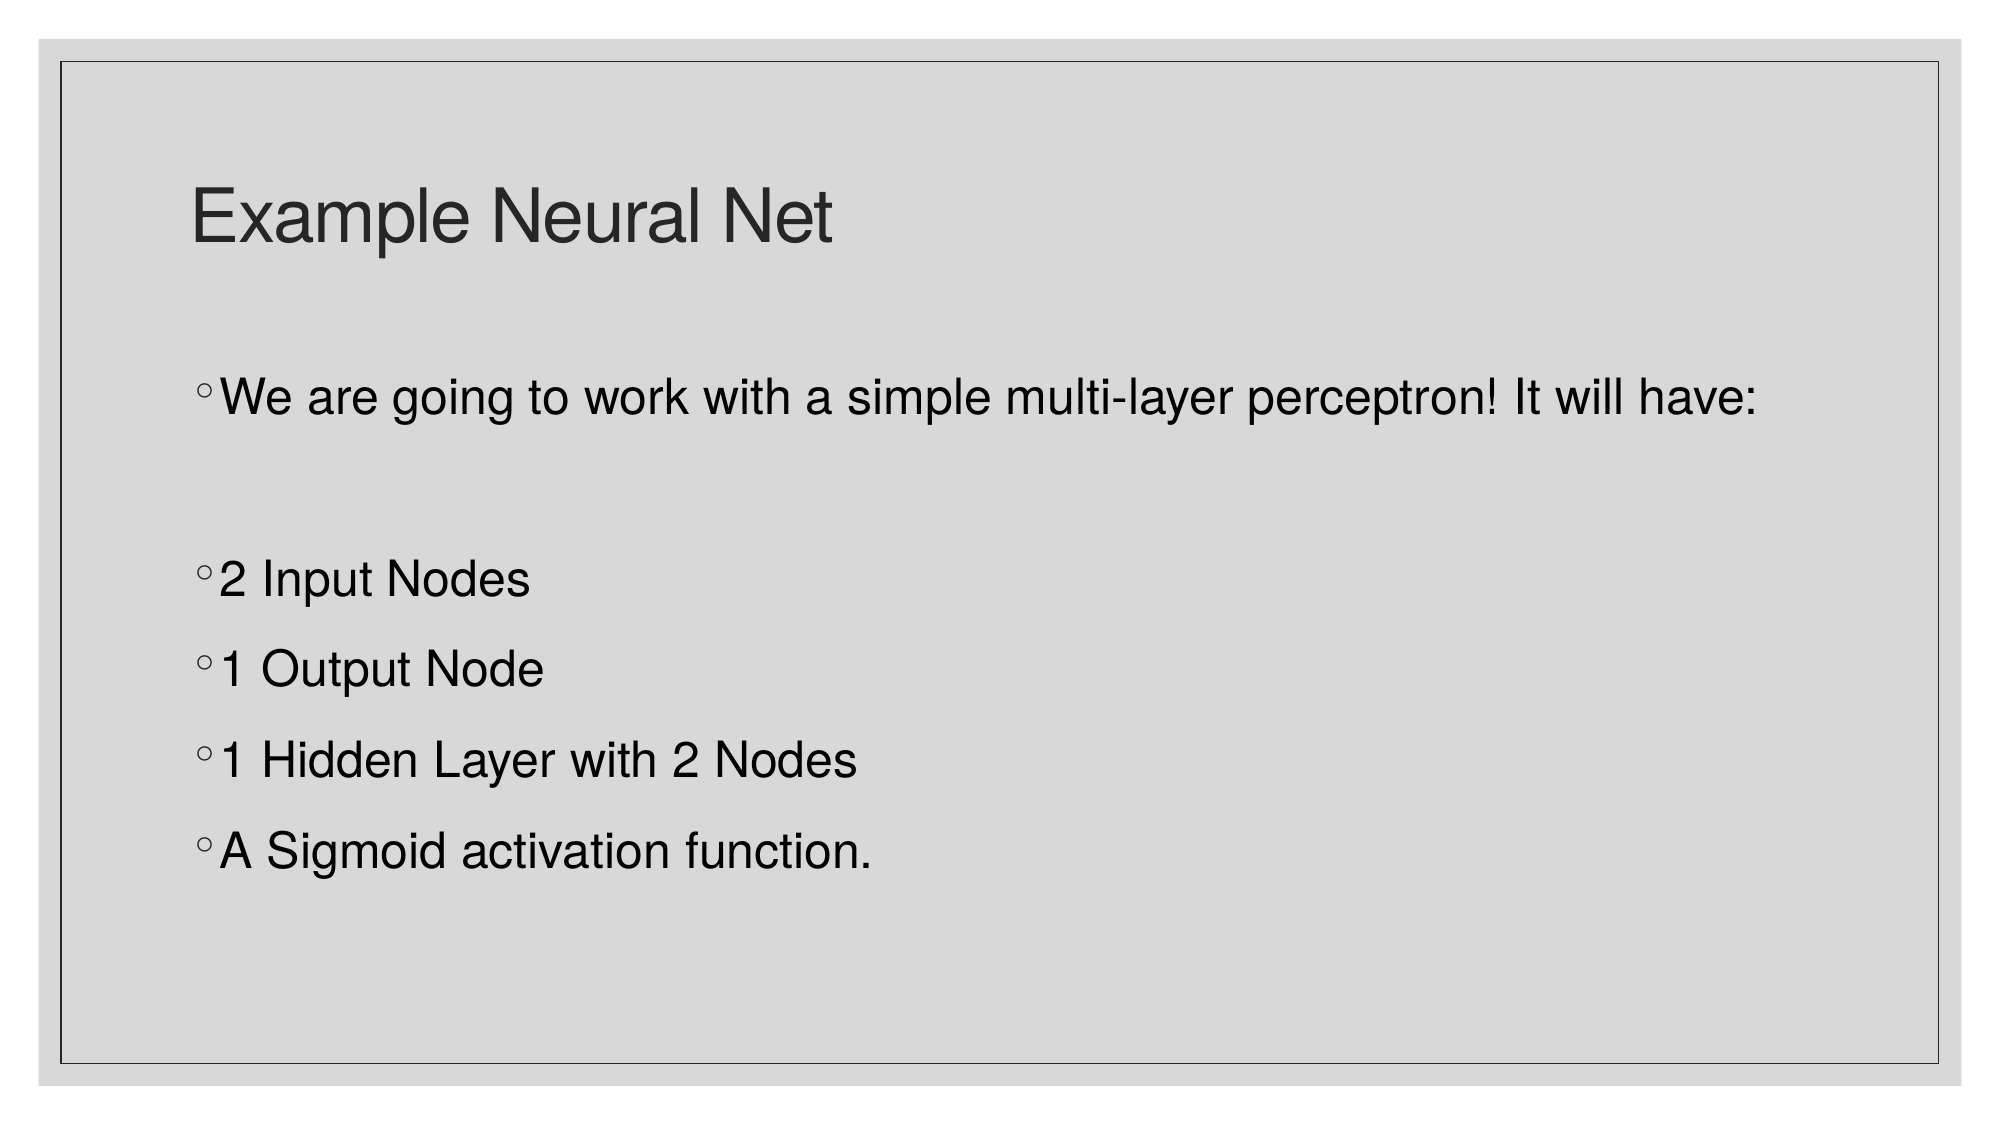

# Example Neural Net
We are going to work with a simple multi-layer perceptron! It will have:

2 Input Nodes
1 Output Node
1 Hidden Layer with 2 Nodes
A Sigmoid activation function.